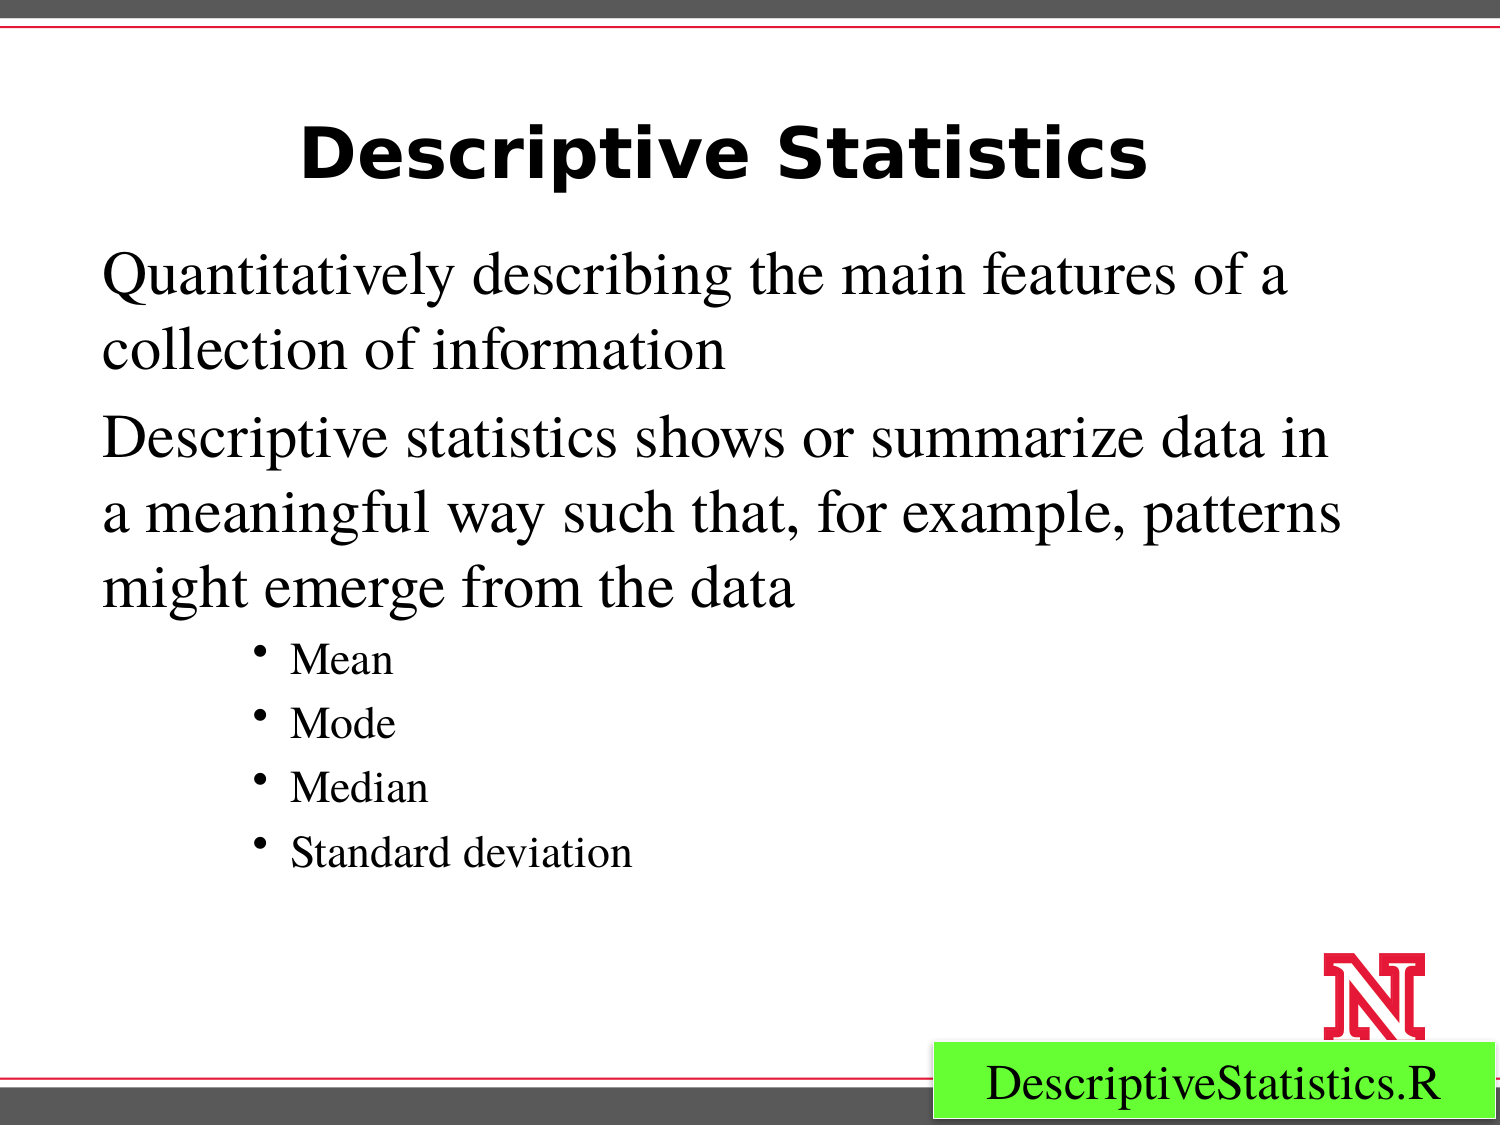

# Descriptive Statistics
Quantitatively describing the main features of a collection of information
Descriptive statistics shows or summarize data in a meaningful way such that, for example, patterns might emerge from the data
Mean
Mode
Median
Standard deviation
DescriptiveStatistics.R